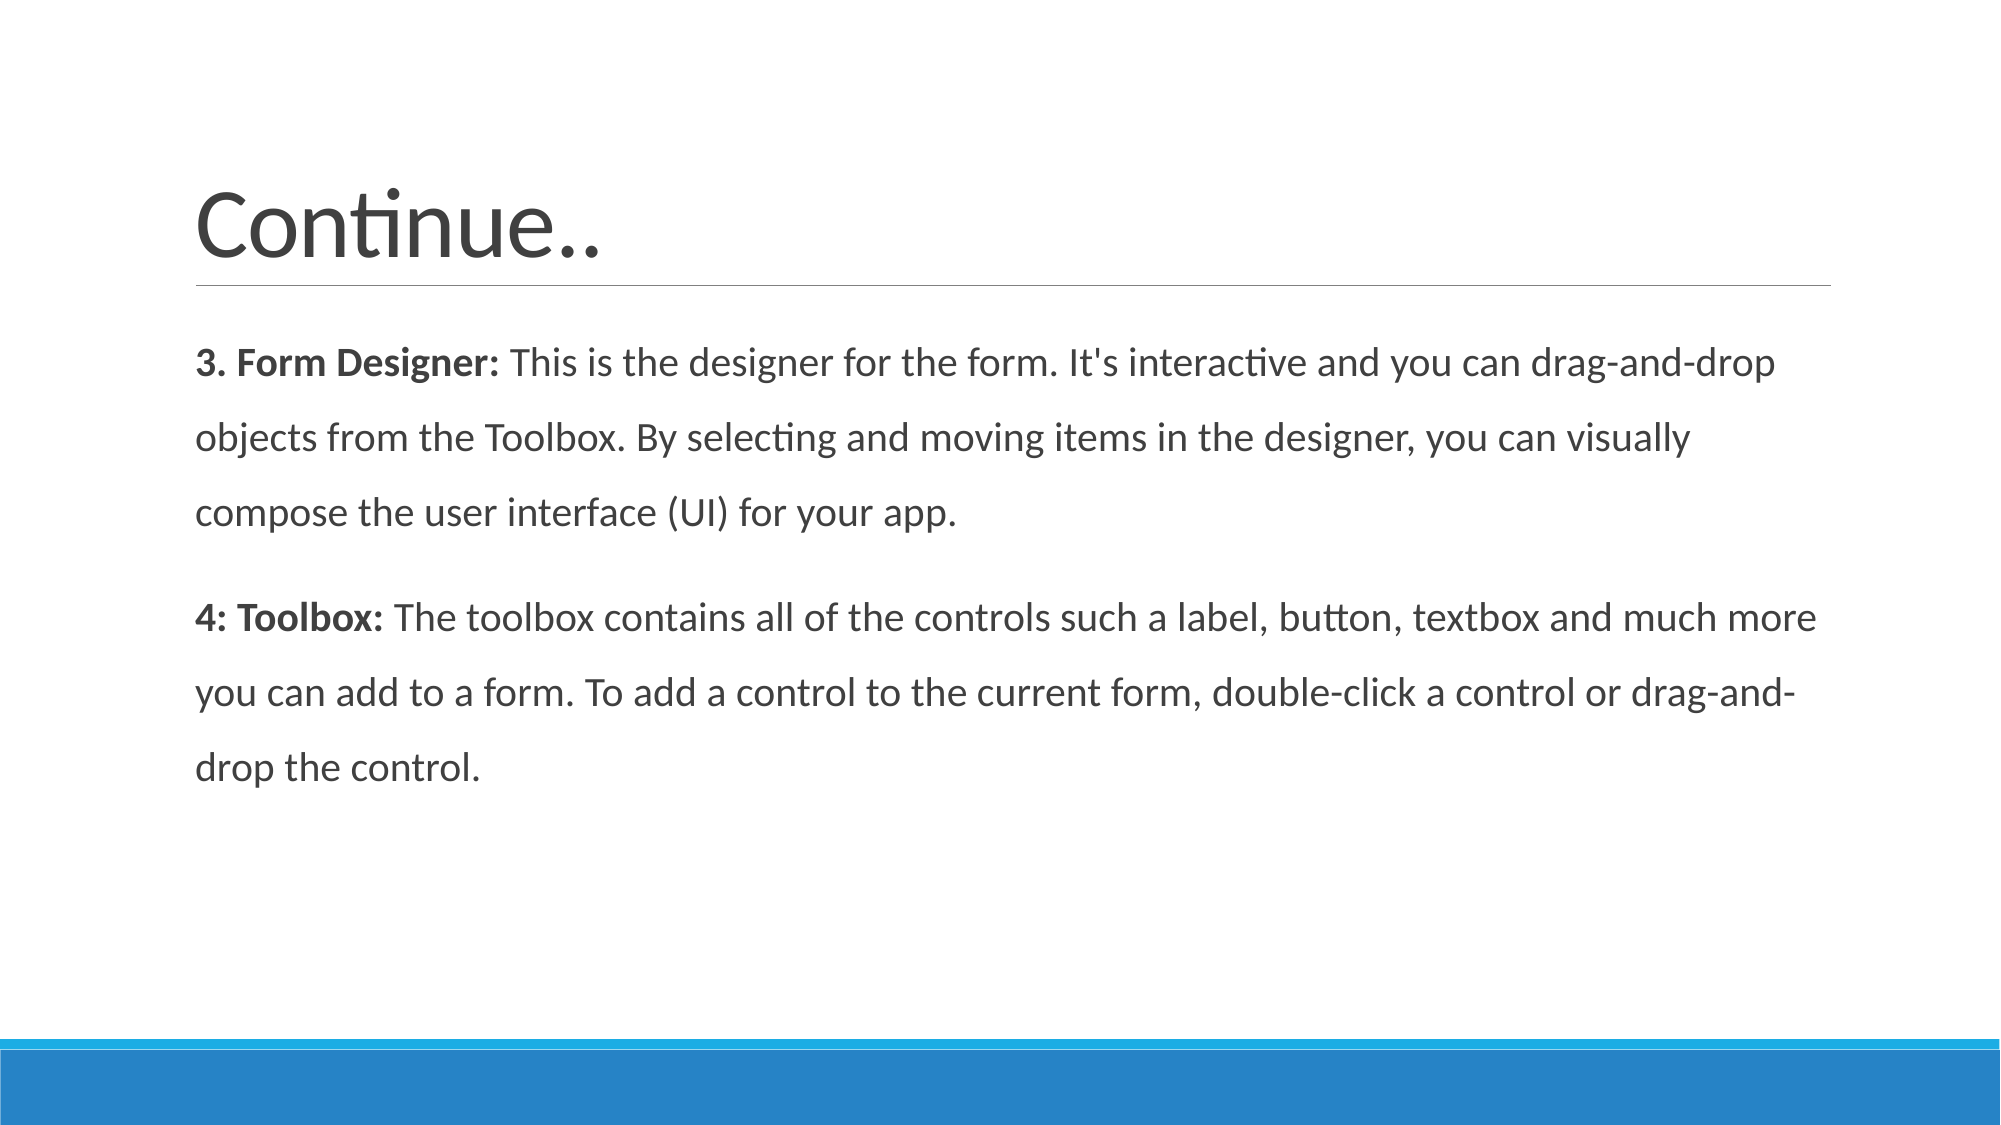

# Continue..
3. Form Designer: This is the designer for the form. It's interactive and you can drag-and-drop objects from the Toolbox. By selecting and moving items in the designer, you can visually compose the user interface (UI) for your app.
4: Toolbox: The toolbox contains all of the controls such a label, button, textbox and much more you can add to a form. To add a control to the current form, double-click a control or drag-and-drop the control.